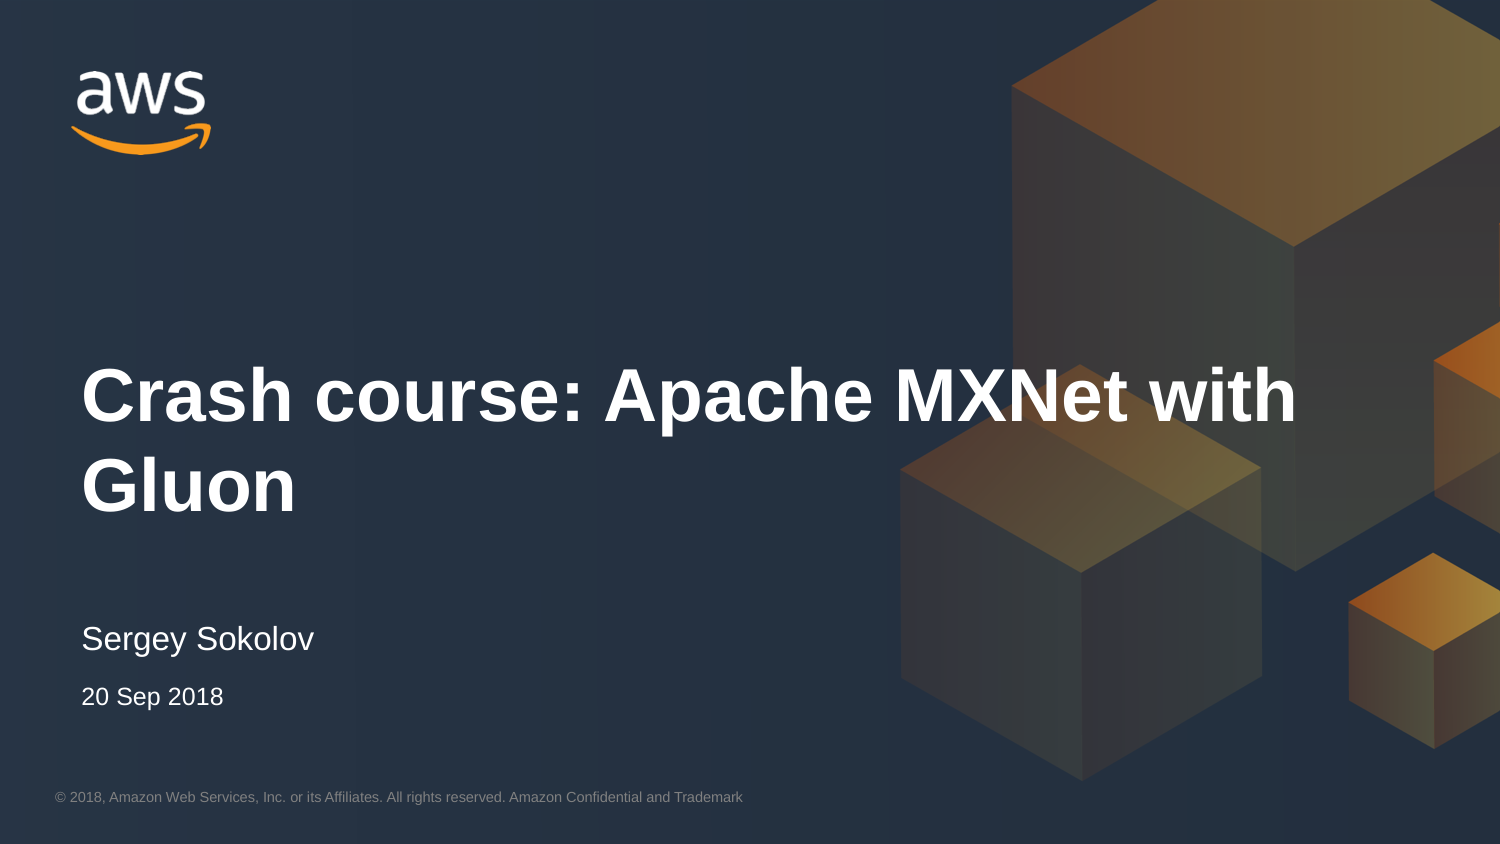

Crash course: Apache MXNet with Gluon
Sergey Sokolov
20 Sep 2018